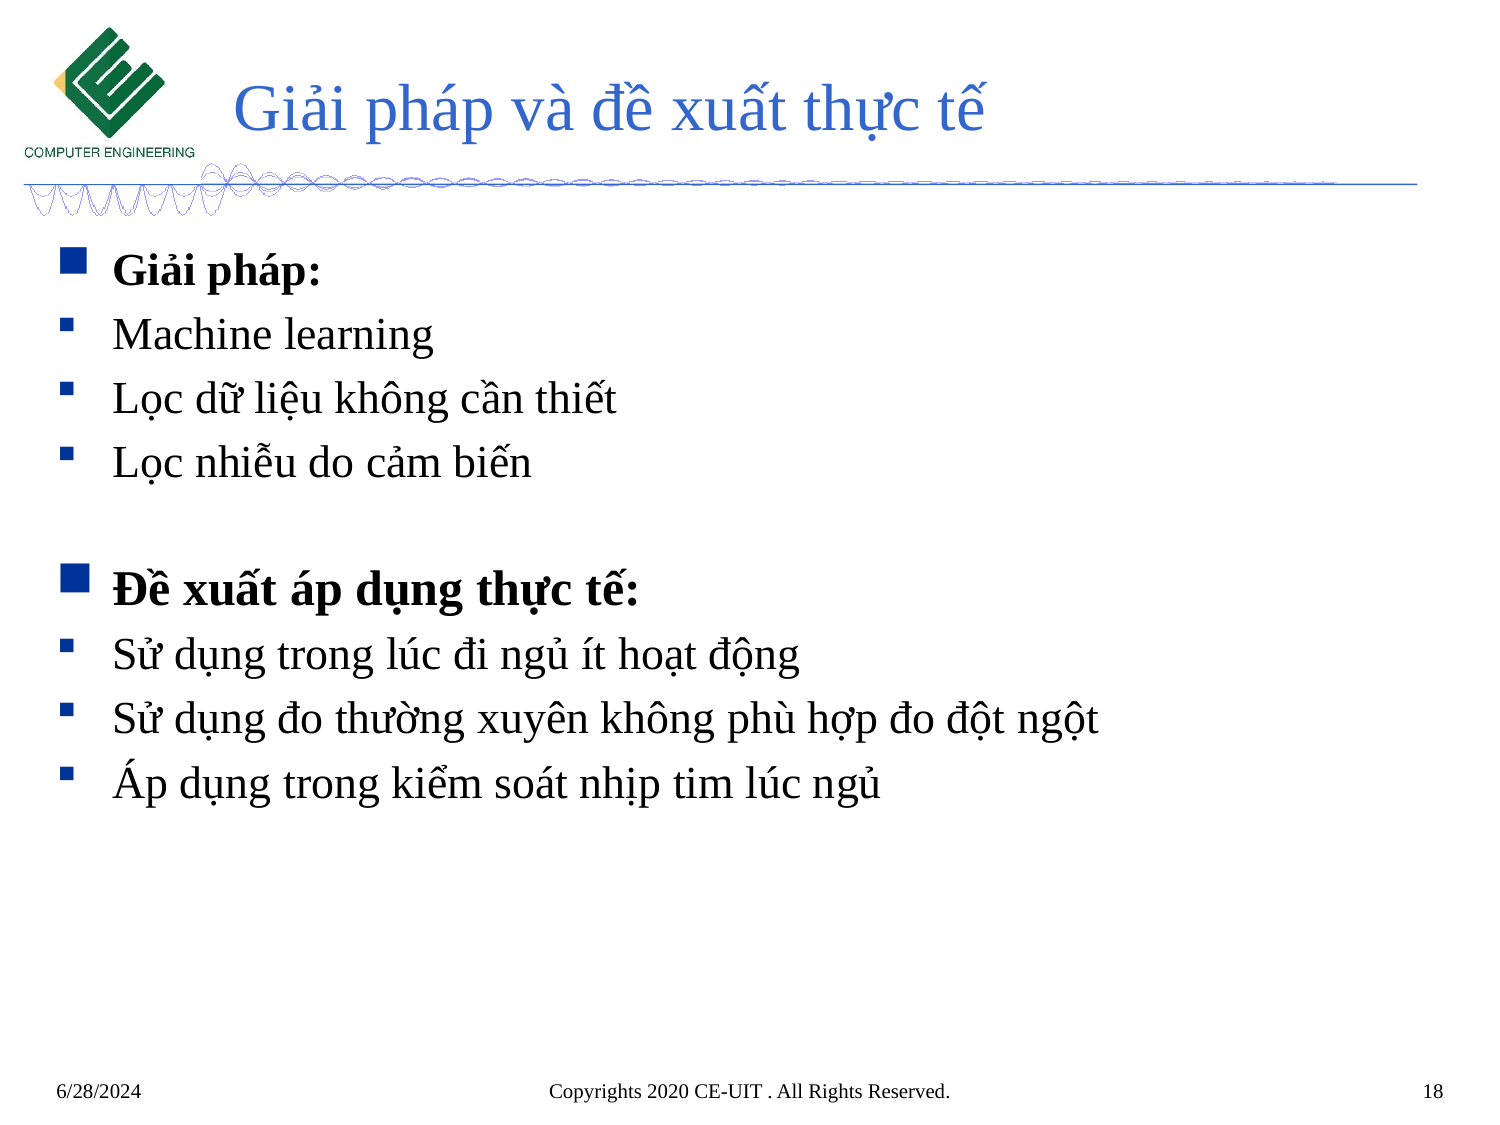

# Giải pháp và đề xuất thực tế
Giải pháp:
Machine learning
Lọc dữ liệu không cần thiết
Lọc nhiễu do cảm biến

Đề xuất áp dụng thực tế:
Sử dụng trong lúc đi ngủ ít hoạt động
Sử dụng đo thường xuyên không phù hợp đo đột ngột
Áp dụng trong kiểm soát nhịp tim lúc ngủ
Copyrights 2020 CE-UIT . All Rights Reserved.
18
6/28/2024